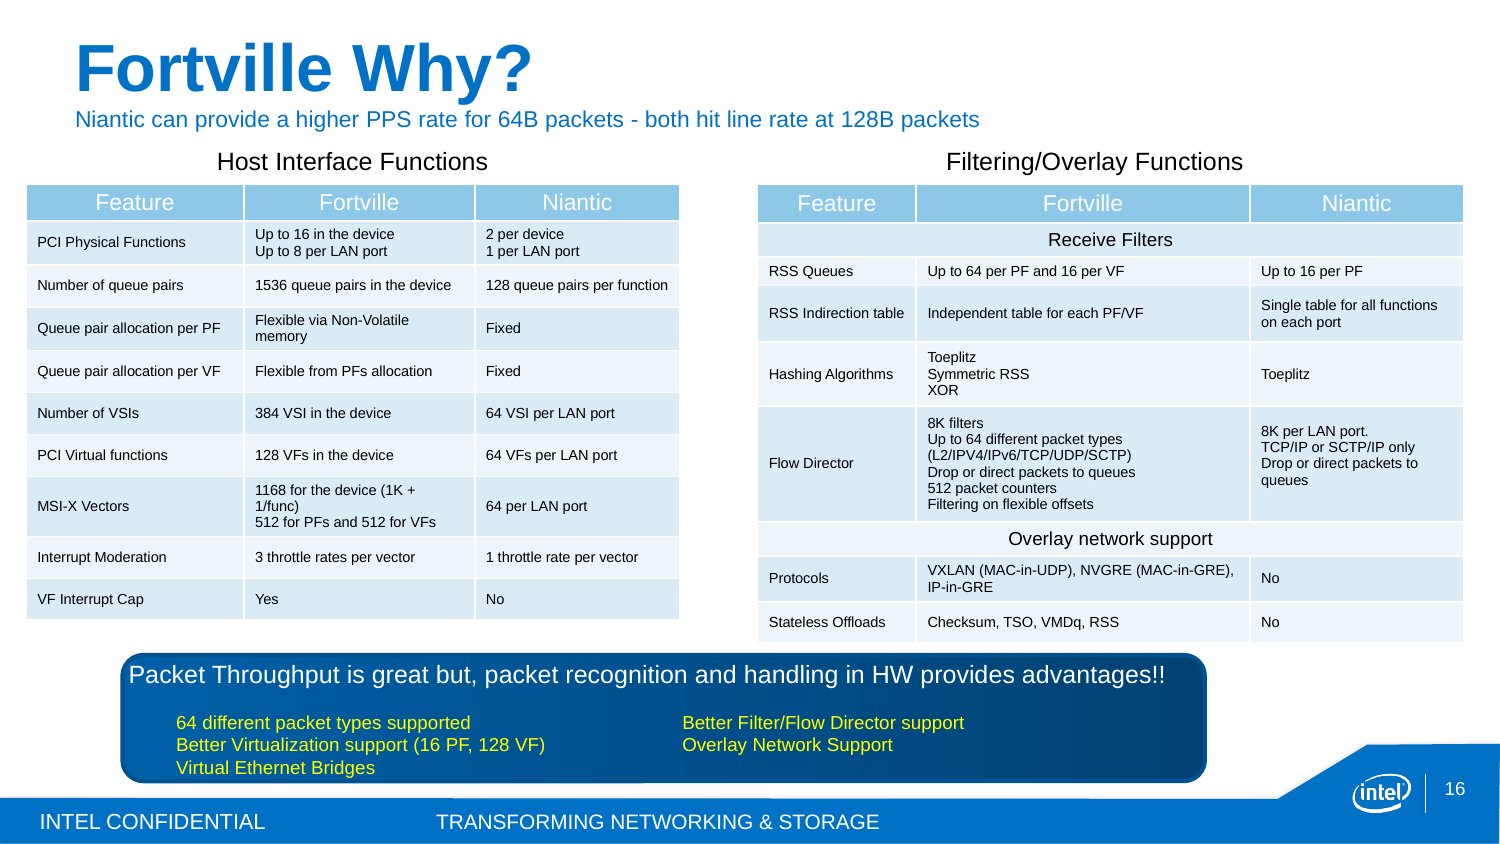

# Fortville Why? Niantic can provide a higher PPS rate for 64B packets - both hit line rate at 128B packets
Host Interface Functions
Filtering/Overlay Functions
| Feature | Fortville | Niantic |
| --- | --- | --- |
| PCI Physical Functions | Up to 16 in the device Up to 8 per LAN port | 2 per device 1 per LAN port |
| Number of queue pairs | 1536 queue pairs in the device | 128 queue pairs per function |
| Queue pair allocation per PF | Flexible via Non-Volatile memory | Fixed |
| Queue pair allocation per VF | Flexible from PFs allocation | Fixed |
| Number of VSIs | 384 VSI in the device | 64 VSI per LAN port |
| PCI Virtual functions | 128 VFs in the device | 64 VFs per LAN port |
| MSI-X Vectors | 1168 for the device (1K + 1/func) 512 for PFs and 512 for VFs | 64 per LAN port |
| Interrupt Moderation | 3 throttle rates per vector | 1 throttle rate per vector |
| VF Interrupt Cap | Yes | No |
| Feature | Fortville | Niantic |
| --- | --- | --- |
| Receive Filters |  |  |
| RSS Queues | Up to 64 per PF and 16 per VF | Up to 16 per PF |
| RSS Indirection table | Independent table for each PF/VF | Single table for all functions on each port |
| Hashing Algorithms | Toeplitz Symmetric RSS XOR | Toeplitz |
| Flow Director | 8K filters Up to 64 different packet types (L2/IPV4/IPv6/TCP/UDP/SCTP) Drop or direct packets to queues 512 packet counters Filtering on flexible offsets | 8K per LAN port. TCP/IP or SCTP/IP only Drop or direct packets to queues |
| Overlay network support |  |  |
| Protocols | VXLAN (MAC-in-UDP), NVGRE (MAC-in-GRE), IP-in-GRE | No |
| Stateless Offloads | Checksum, TSO, VMDq, RSS | No |
Packet Throughput is great but, packet recognition and handling in HW provides advantages!!

	64 different packet types supported	Better Filter/Flow Director support
	Better Virtualization support (16 PF, 128 VF)	Overlay Network Support
	Virtual Ethernet Bridges
INTEL CONFIDENTIAL